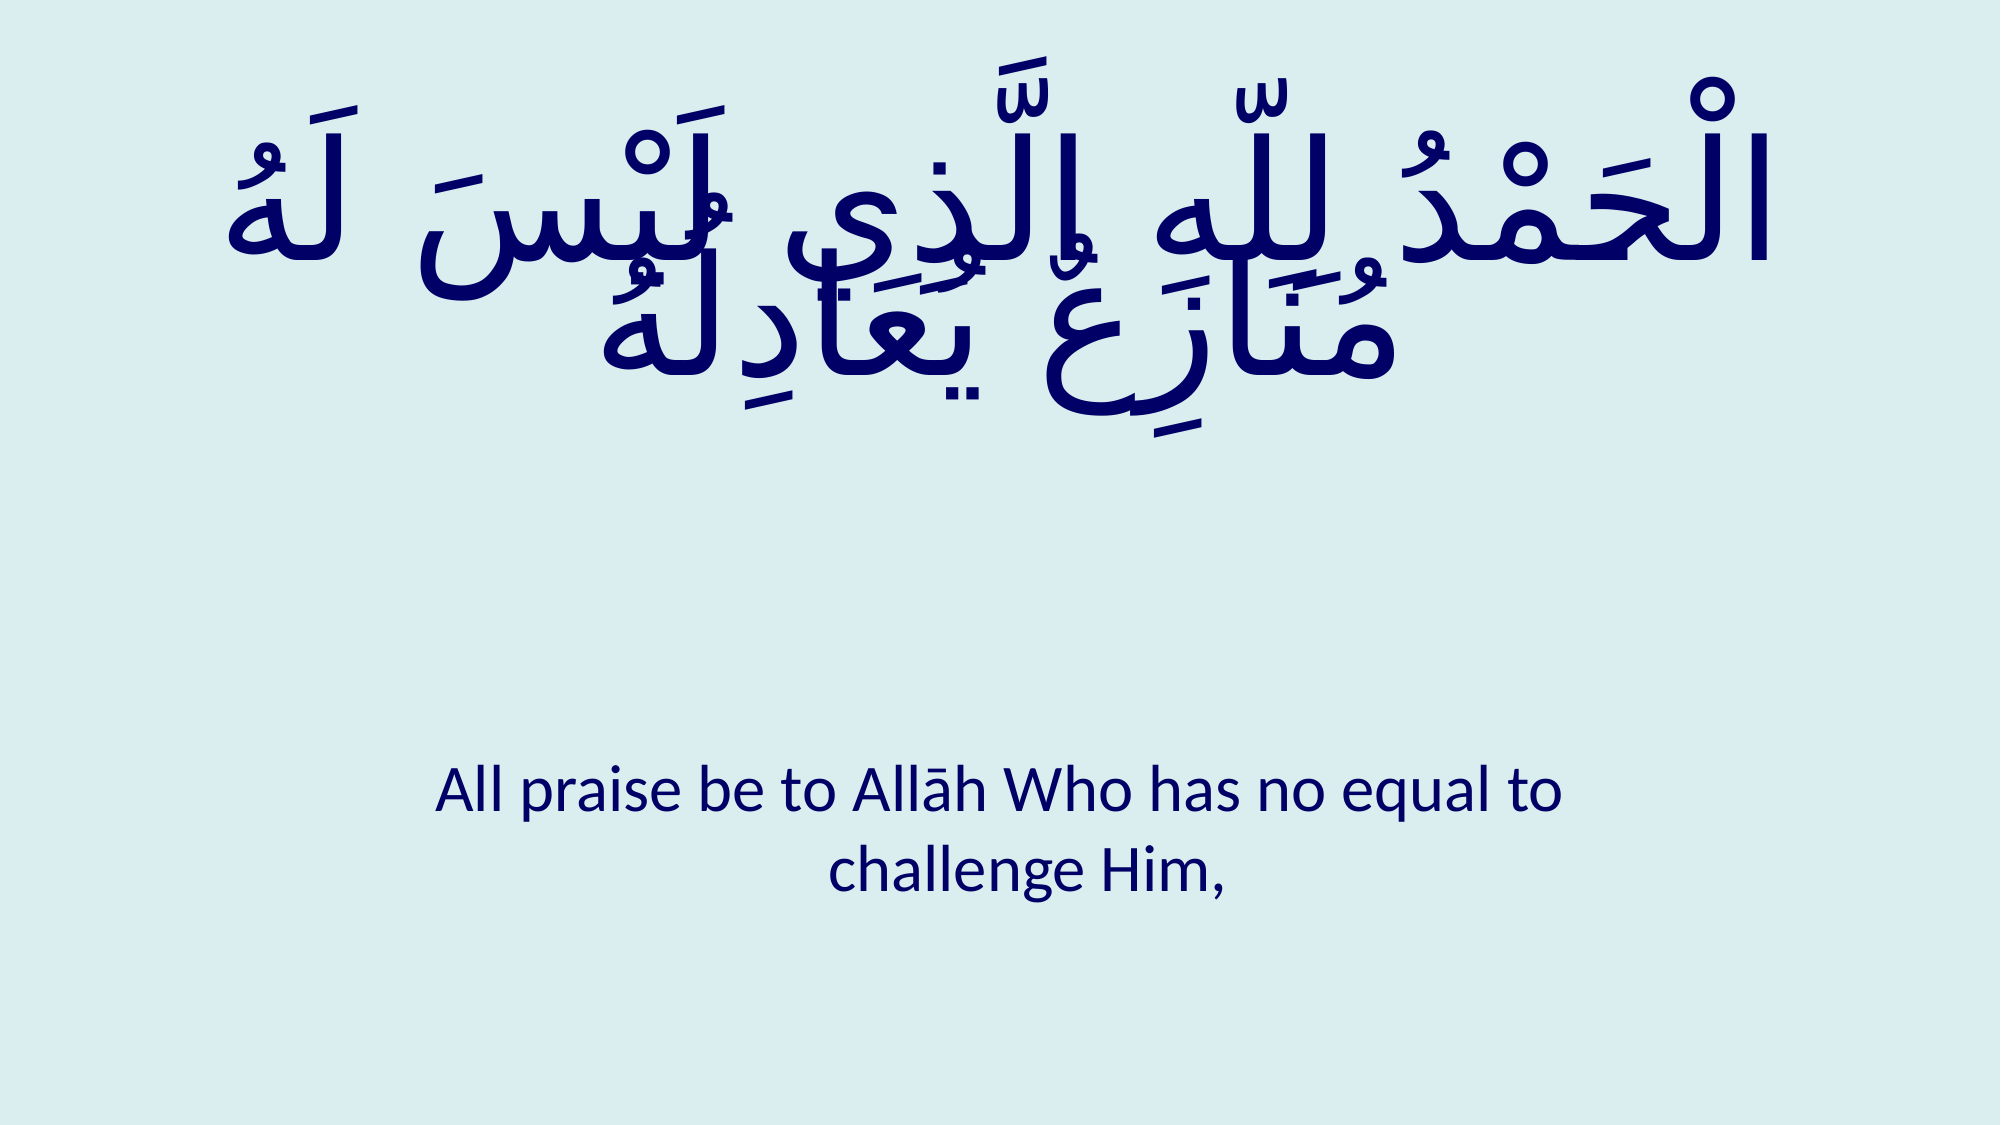

# الْحَمْدُ لِلّهِ الَّذِي لَيْسَ لَهُ مُنَازِعٌ يُعَادِلُهُ
All praise be to Allāh Who has no equal to challenge Him,